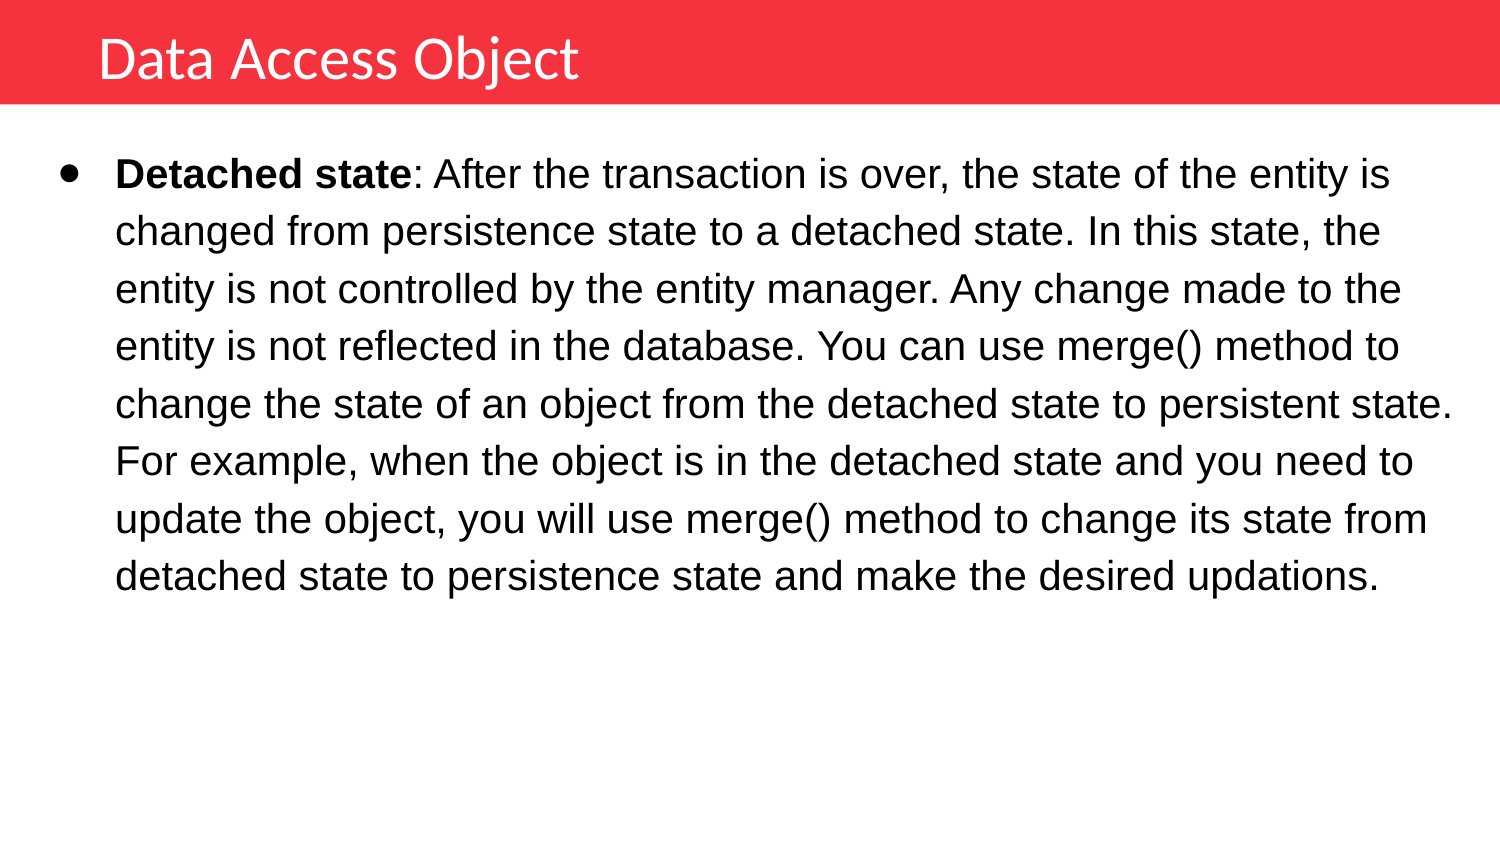

Data Access Object

Detached state: After the transaction is over, the state of the entity is changed from persistence state to a detached state. In this state, the entity is not controlled by the entity manager. Any change made to the entity is not reflected in the database. You can use merge() method to change the state of an object from the detached state to persistent state. For example, when the object is in the detached state and you need to update the object, you will use merge() method to change its state from detached state to persistence state and make the desired updations.